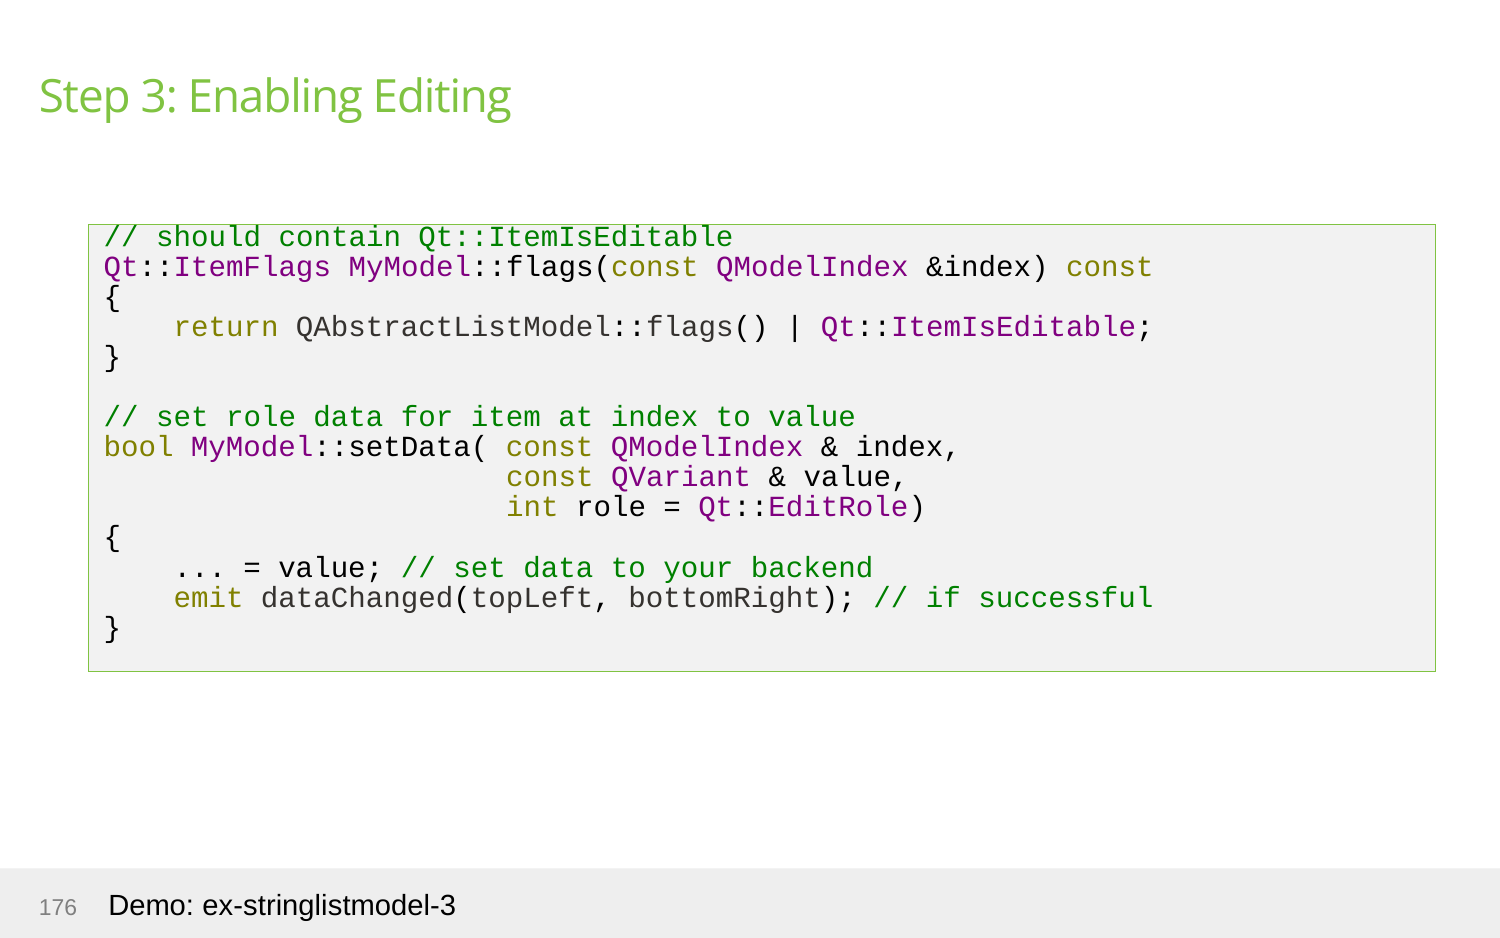

# Step 3: Enabling Editing
// should contain Qt::ItemIsEditable
Qt::ItemFlags MyModel::flags(const QModelIndex &index) const
{
    return QAbstractListModel::flags() | Qt::ItemIsEditable;
}

// set role data for item at index to value
bool MyModel::setData( const QModelIndex & index,
                       const QVariant & value,
                       int role = Qt::EditRole)
{
    ... = value; // set data to your backend
    emit dataChanged(topLeft, bottomRight); // if successful
}
176
Demo: ex-stringlistmodel-3